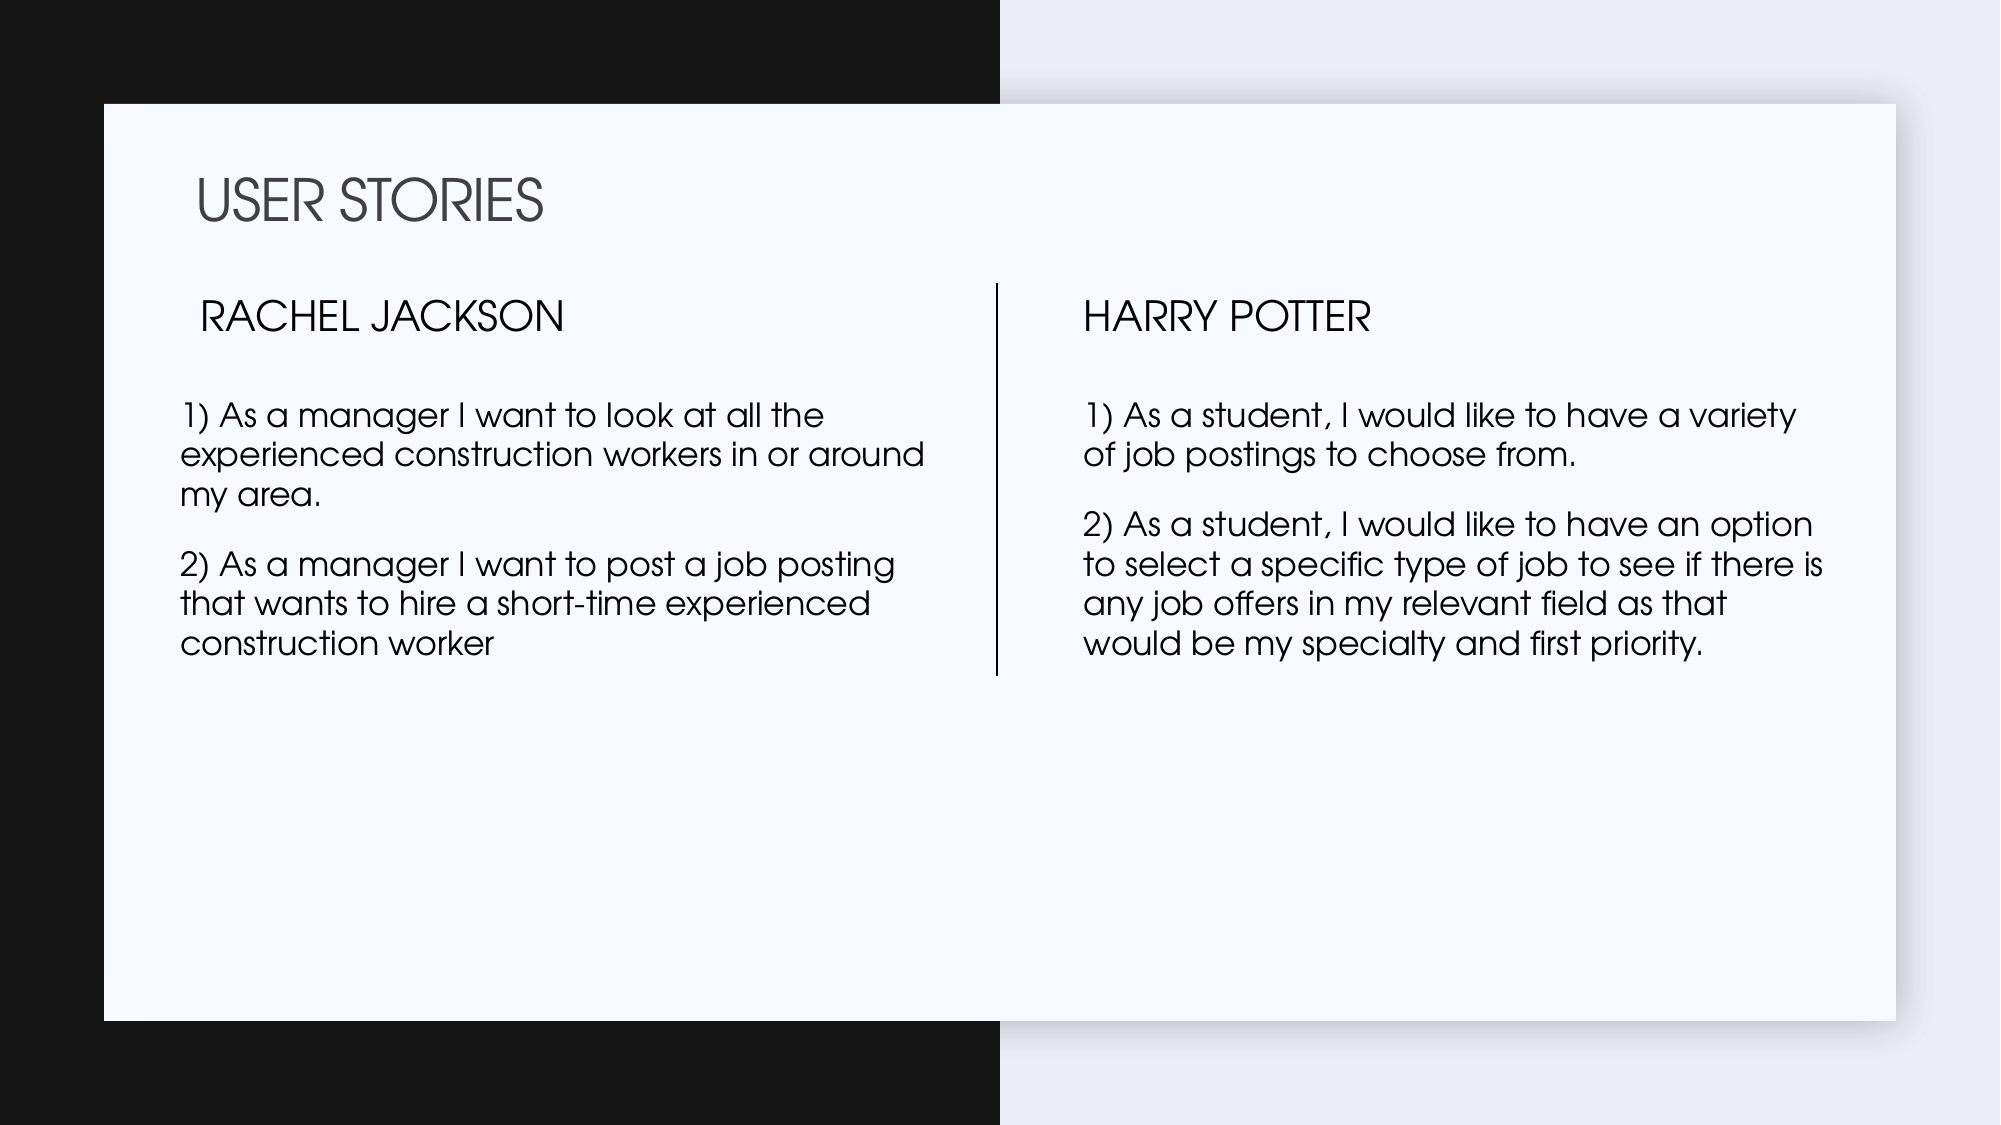

# USER STORIES
Rachel Jackson
Harry Potter
1) As a student, I would like to have a variety of job postings to choose from.
2) As a student, I would like to have an option to select a specific type of job to see if there is any job offers in my relevant field as that would be my specialty and first priority.
1) As a manager I want to look at all the experienced construction workers in or around my area.
2) As a manager I want to post a job posting that wants to hire a short-time experienced construction worker